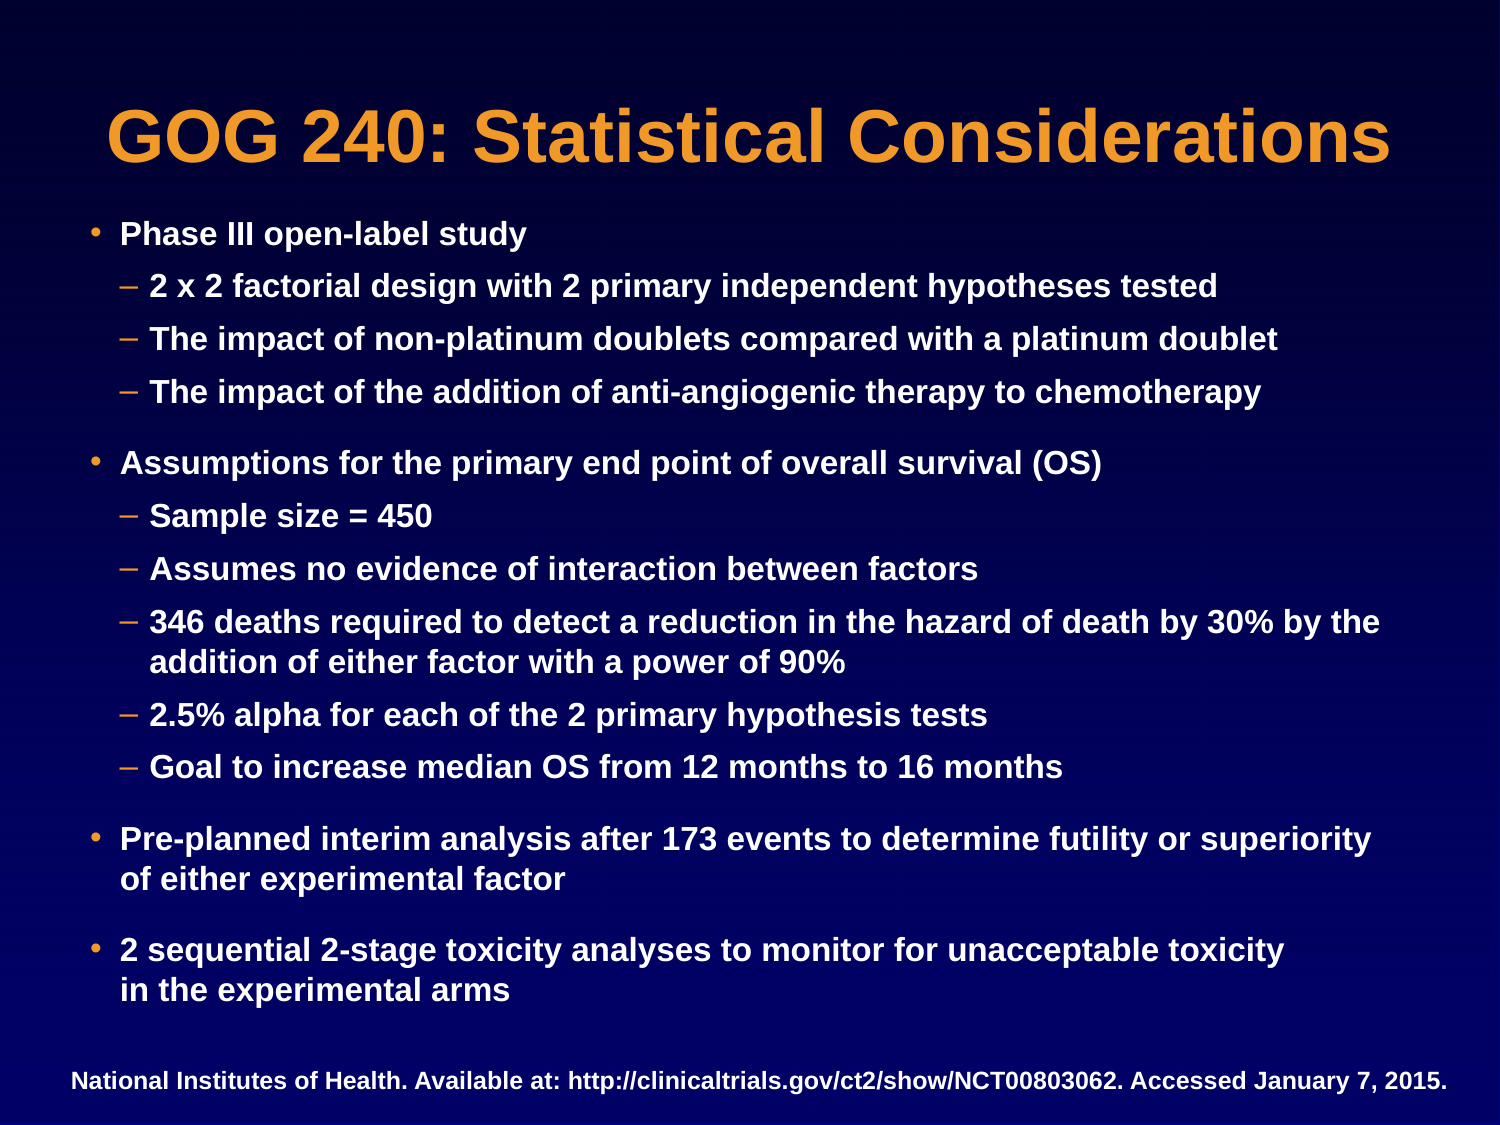

# GOG 240: Statistical Considerations
Phase III open-label study
2 x 2 factorial design with 2 primary independent hypotheses tested
The impact of non-platinum doublets compared with a platinum doublet
The impact of the addition of anti-angiogenic therapy to chemotherapy
Assumptions for the primary end point of overall survival (OS)
Sample size = 450
Assumes no evidence of interaction between factors
346 deaths required to detect a reduction in the hazard of death by 30% by the addition of either factor with a power of 90%
2.5% alpha for each of the 2 primary hypothesis tests
Goal to increase median OS from 12 months to 16 months
Pre-planned interim analysis after 173 events to determine futility or superiority of either experimental factor
2 sequential 2-stage toxicity analyses to monitor for unacceptable toxicity
in the experimental arms
National Institutes of Health. Available at: http://clinicaltrials.gov/ct2/show/NCT00803062. Accessed January 7, 2015.